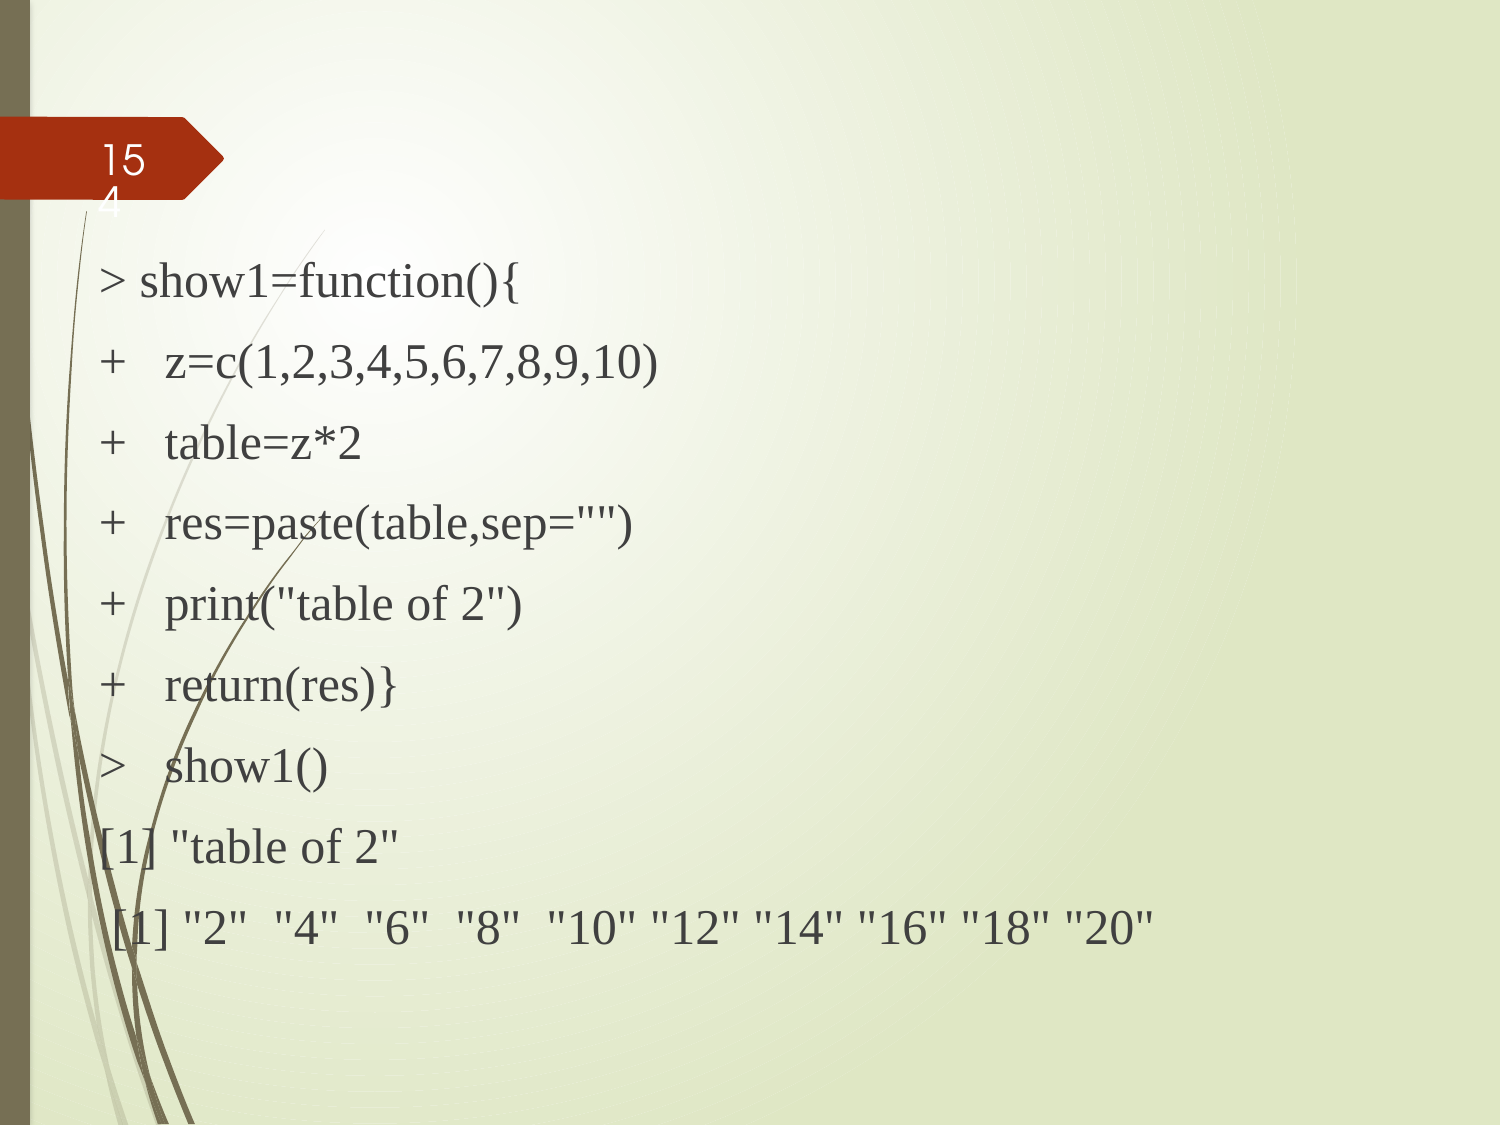

#
154
> show1=function(){
+   z=c(1,2,3,4,5,6,7,8,9,10)
+   table=z*2
+   res=paste(table,sep="")
+   print("table of 2")
+   return(res)}
>   show1()
[1] "table of 2"
 [1] "2"  "4"  "6"  "8"  "10" "12" "14" "16" "18" "20"